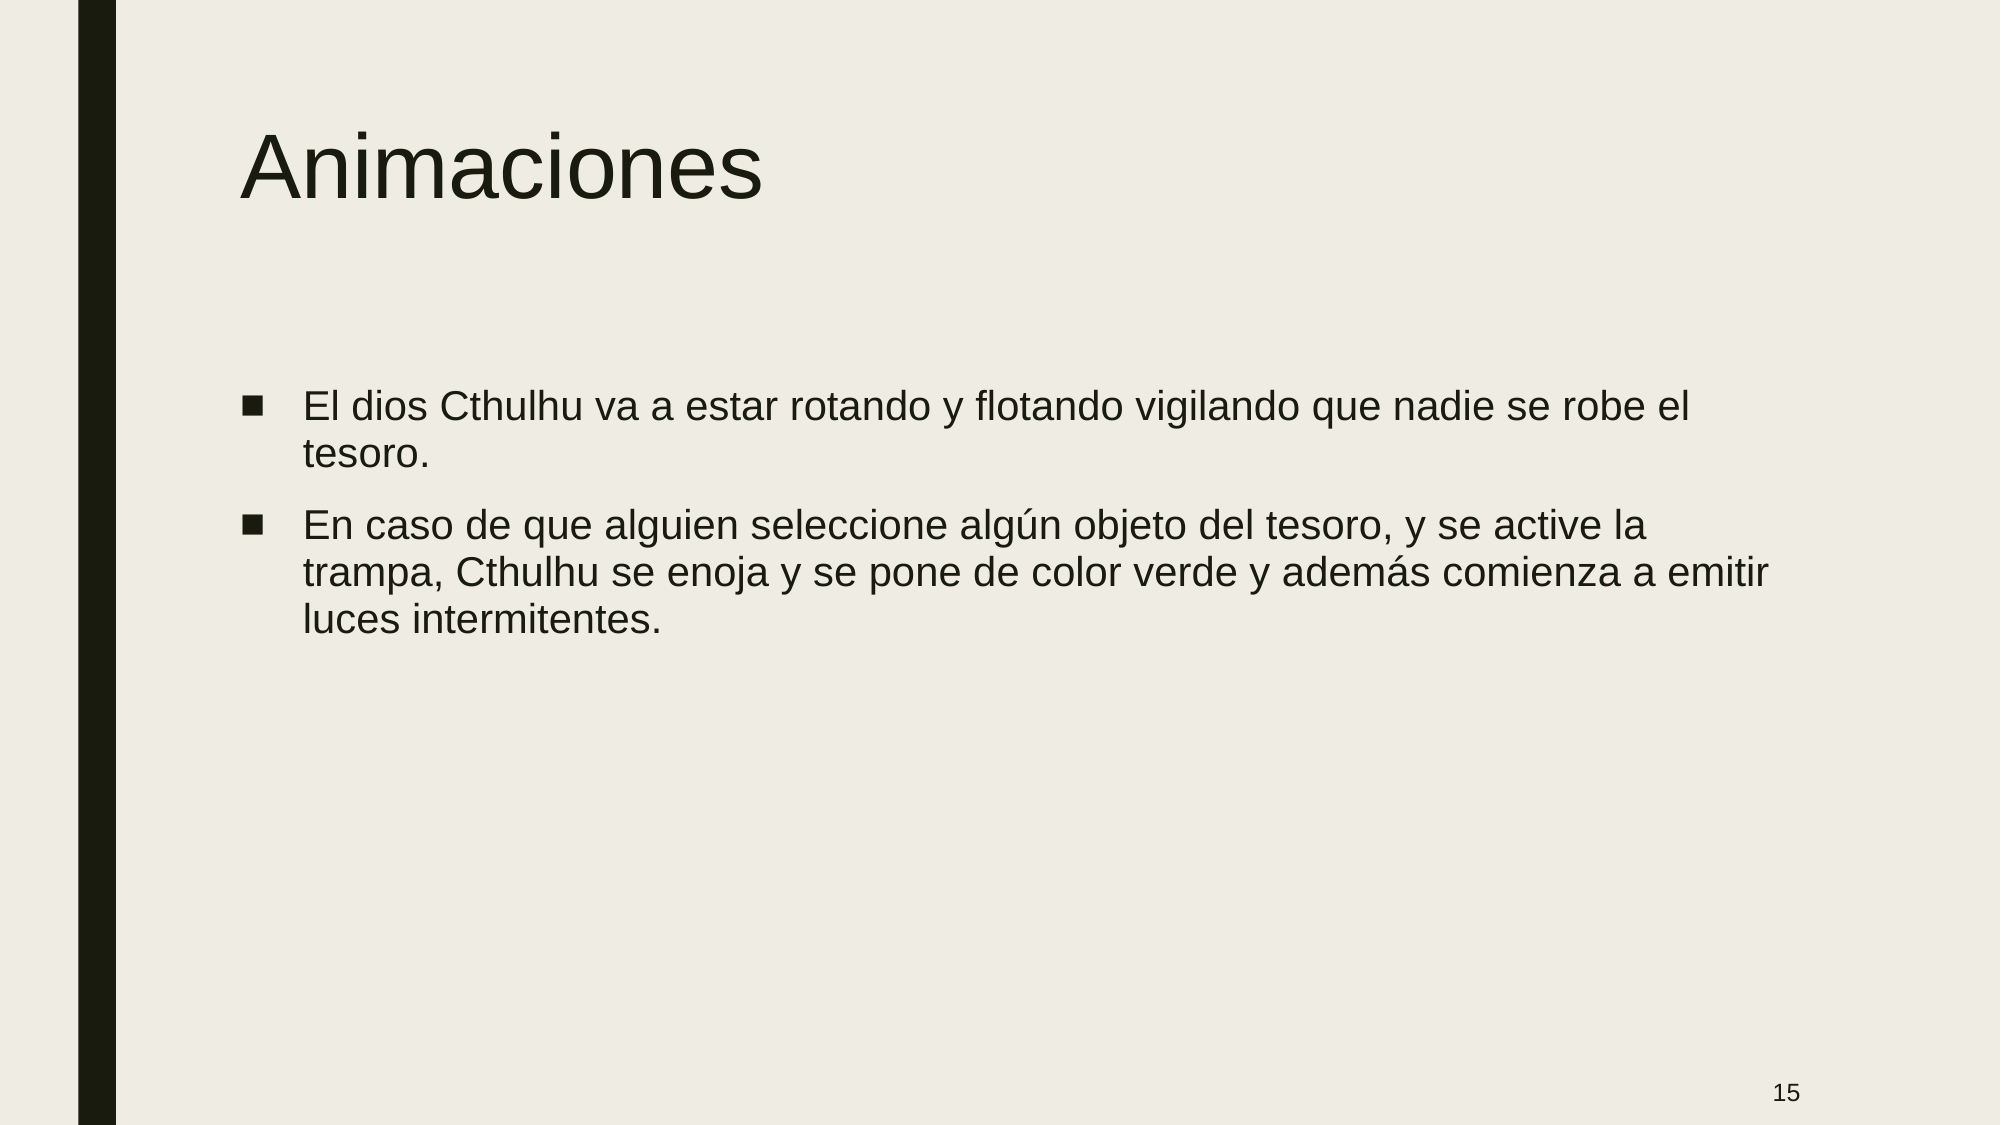

# Animaciones
El dios Cthulhu va a estar rotando y flotando vigilando que nadie se robe el tesoro.
En caso de que alguien seleccione algún objeto del tesoro, y se active la trampa, Cthulhu se enoja y se pone de color verde y además comienza a emitir luces intermitentes.

15